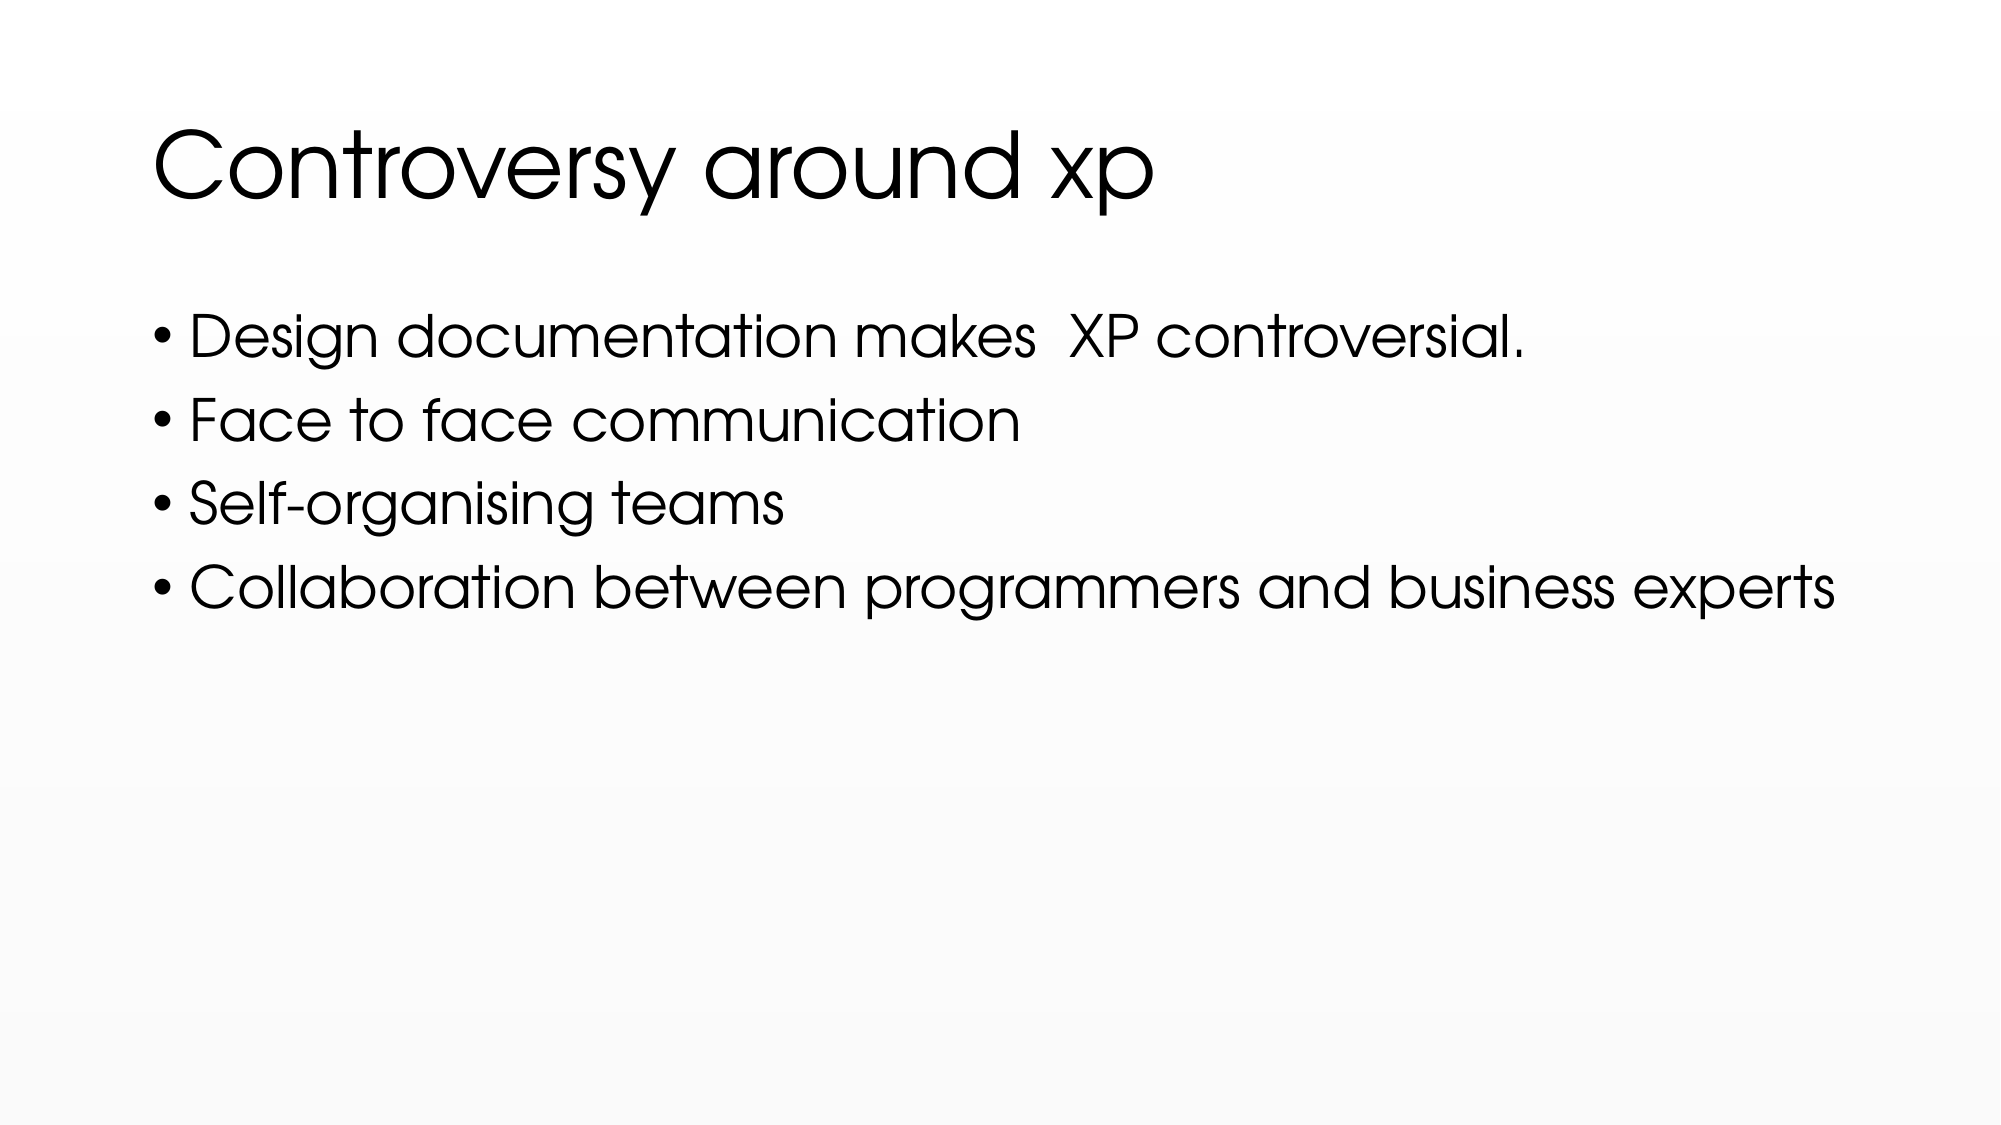

# Controversy around xp
Design documentation makes  XP controversial.
Face to face communication
Self-organising teams
Collaboration between programmers and business experts